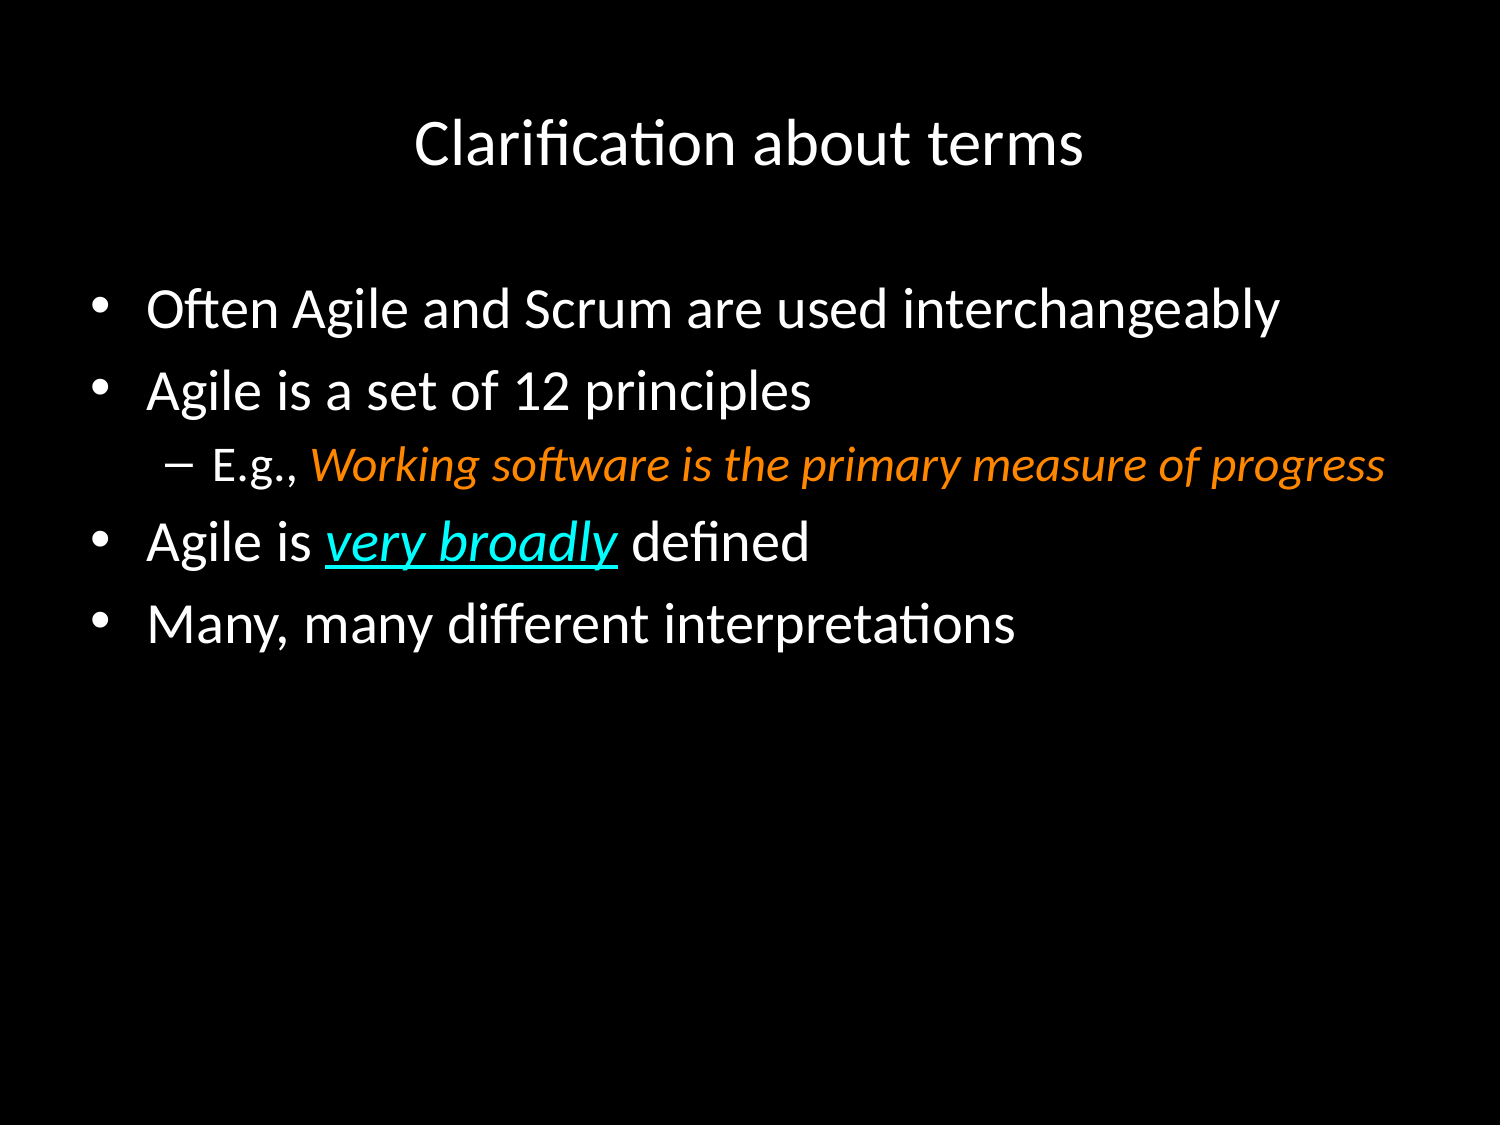

# Clarification about terms
Often Agile and Scrum are used interchangeably
Agile is a set of 12 principles
E.g., Working software is the primary measure of progress
Agile is very broadly defined
Many, many different interpretations